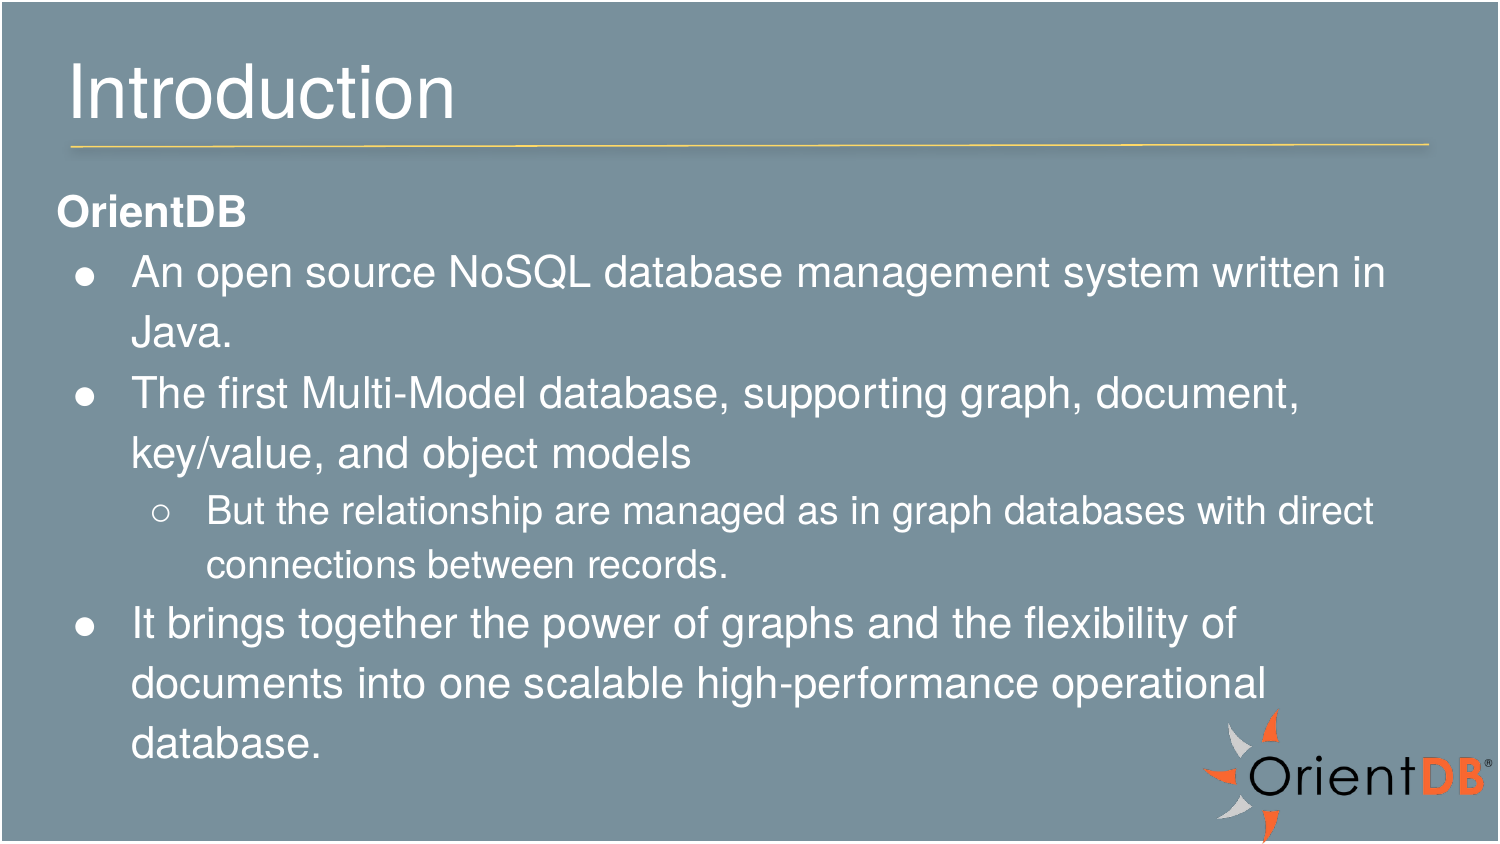

# Introduction
OrientDB
An open source NoSQL database management system written in Java.
The first Multi-Model database, supporting graph, document, key/value, and object models
But the relationship are managed as in graph databases with direct connections between records.
It brings together the power of graphs and the flexibility of documents into one scalable high-performance operational database.